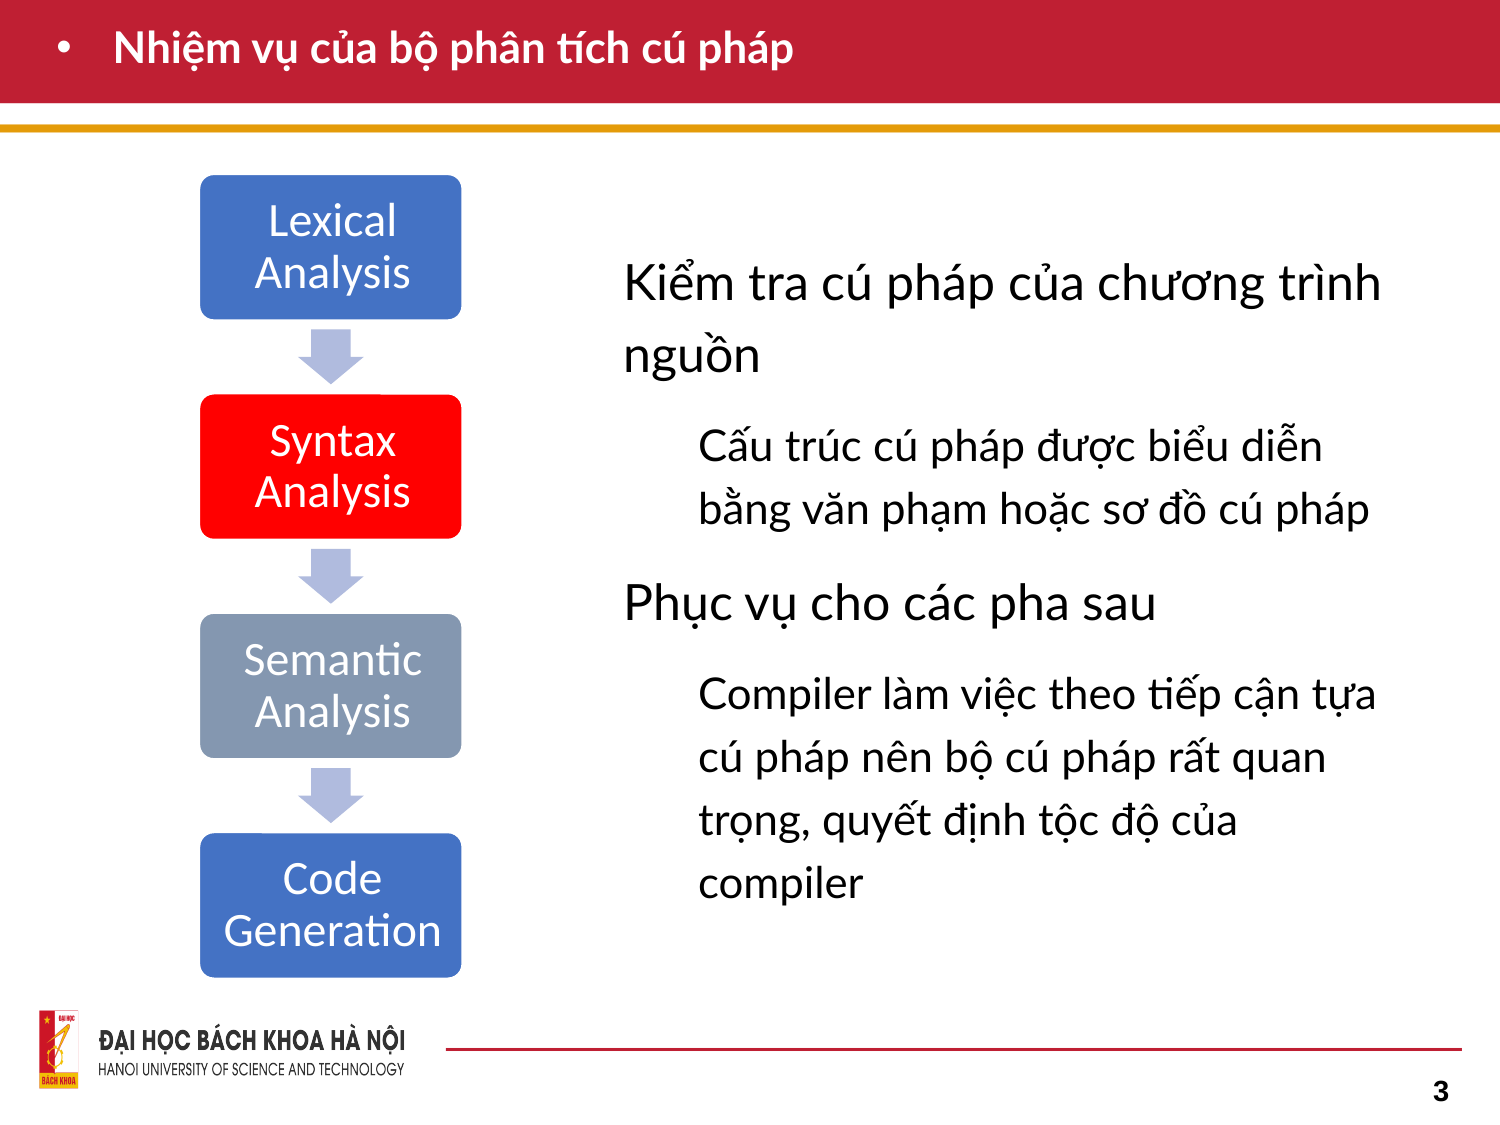

# Nhiệm vụ của bộ phân tích cú pháp
Lexical Analysis

Syntax Analysis

Semantic Analysis

Code Generation
Kiểm tra cú pháp của chương trình nguồn
Cấu trúc cú pháp được biểu diễn bằng văn phạm hoặc sơ đồ cú pháp
Phục vụ cho các pha sau
Compiler làm việc theo tiếp cận tựa cú pháp nên bộ cú pháp rất quan trọng, quyết định tộc độ của compiler

3